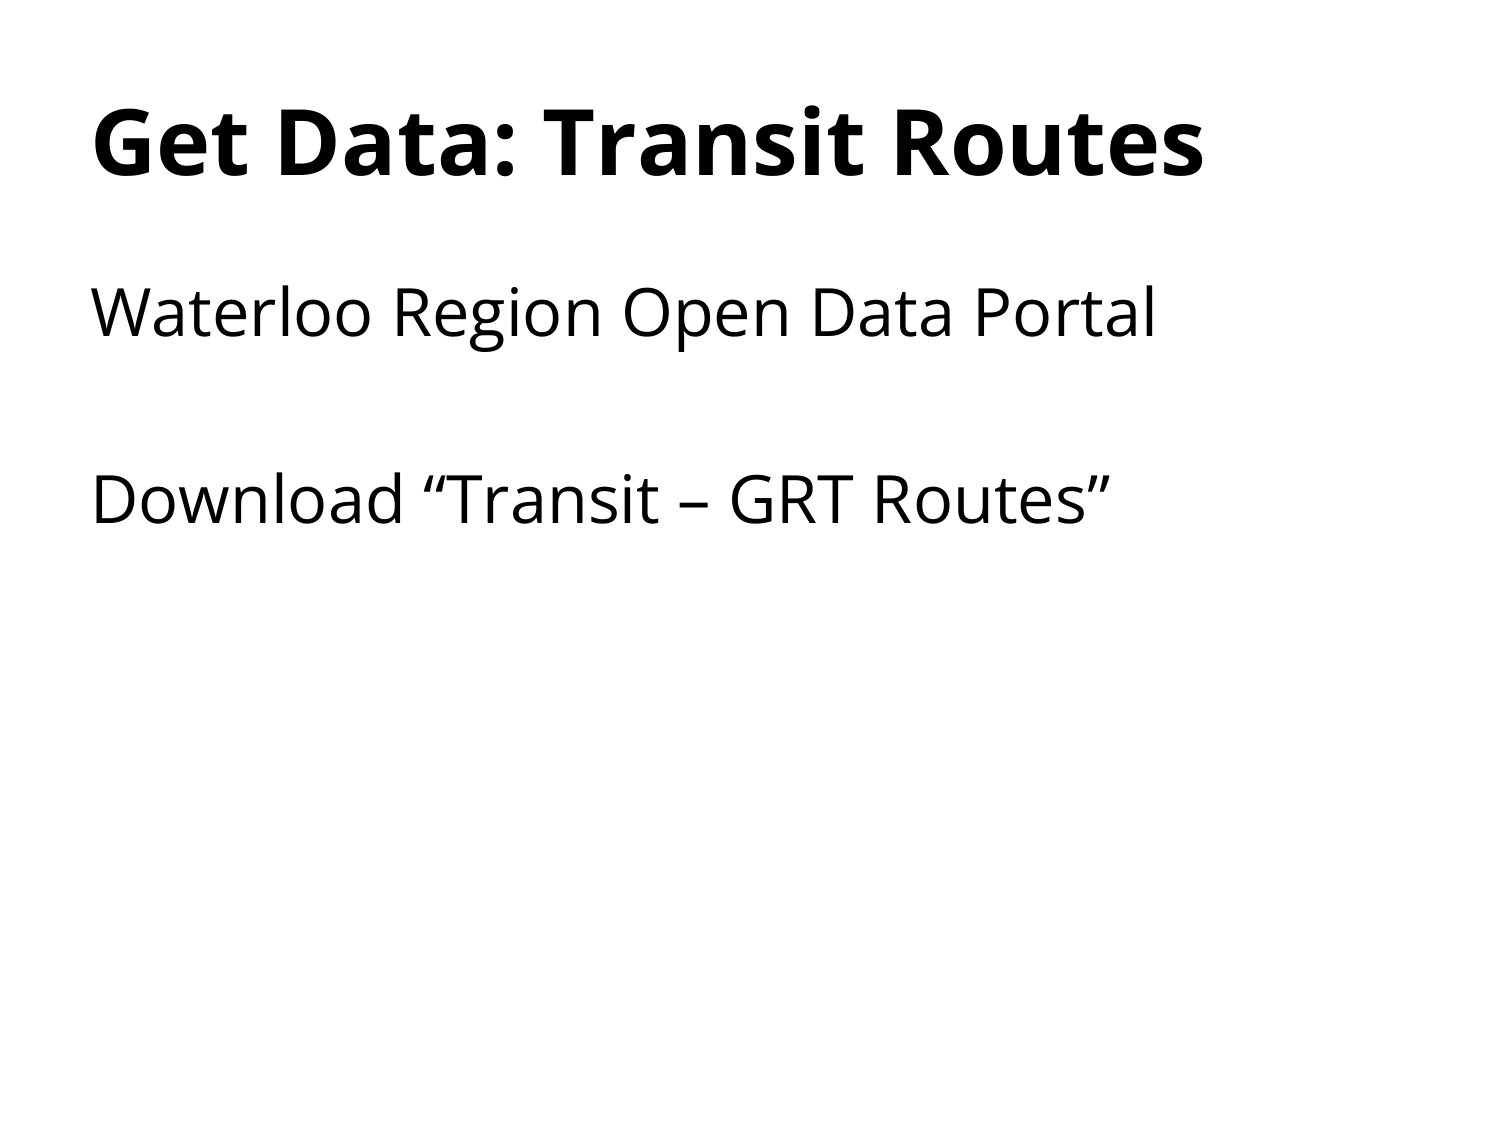

# Get Data: Transit Routes
Waterloo Region Open Data Portal

Download “Transit – GRT Routes”